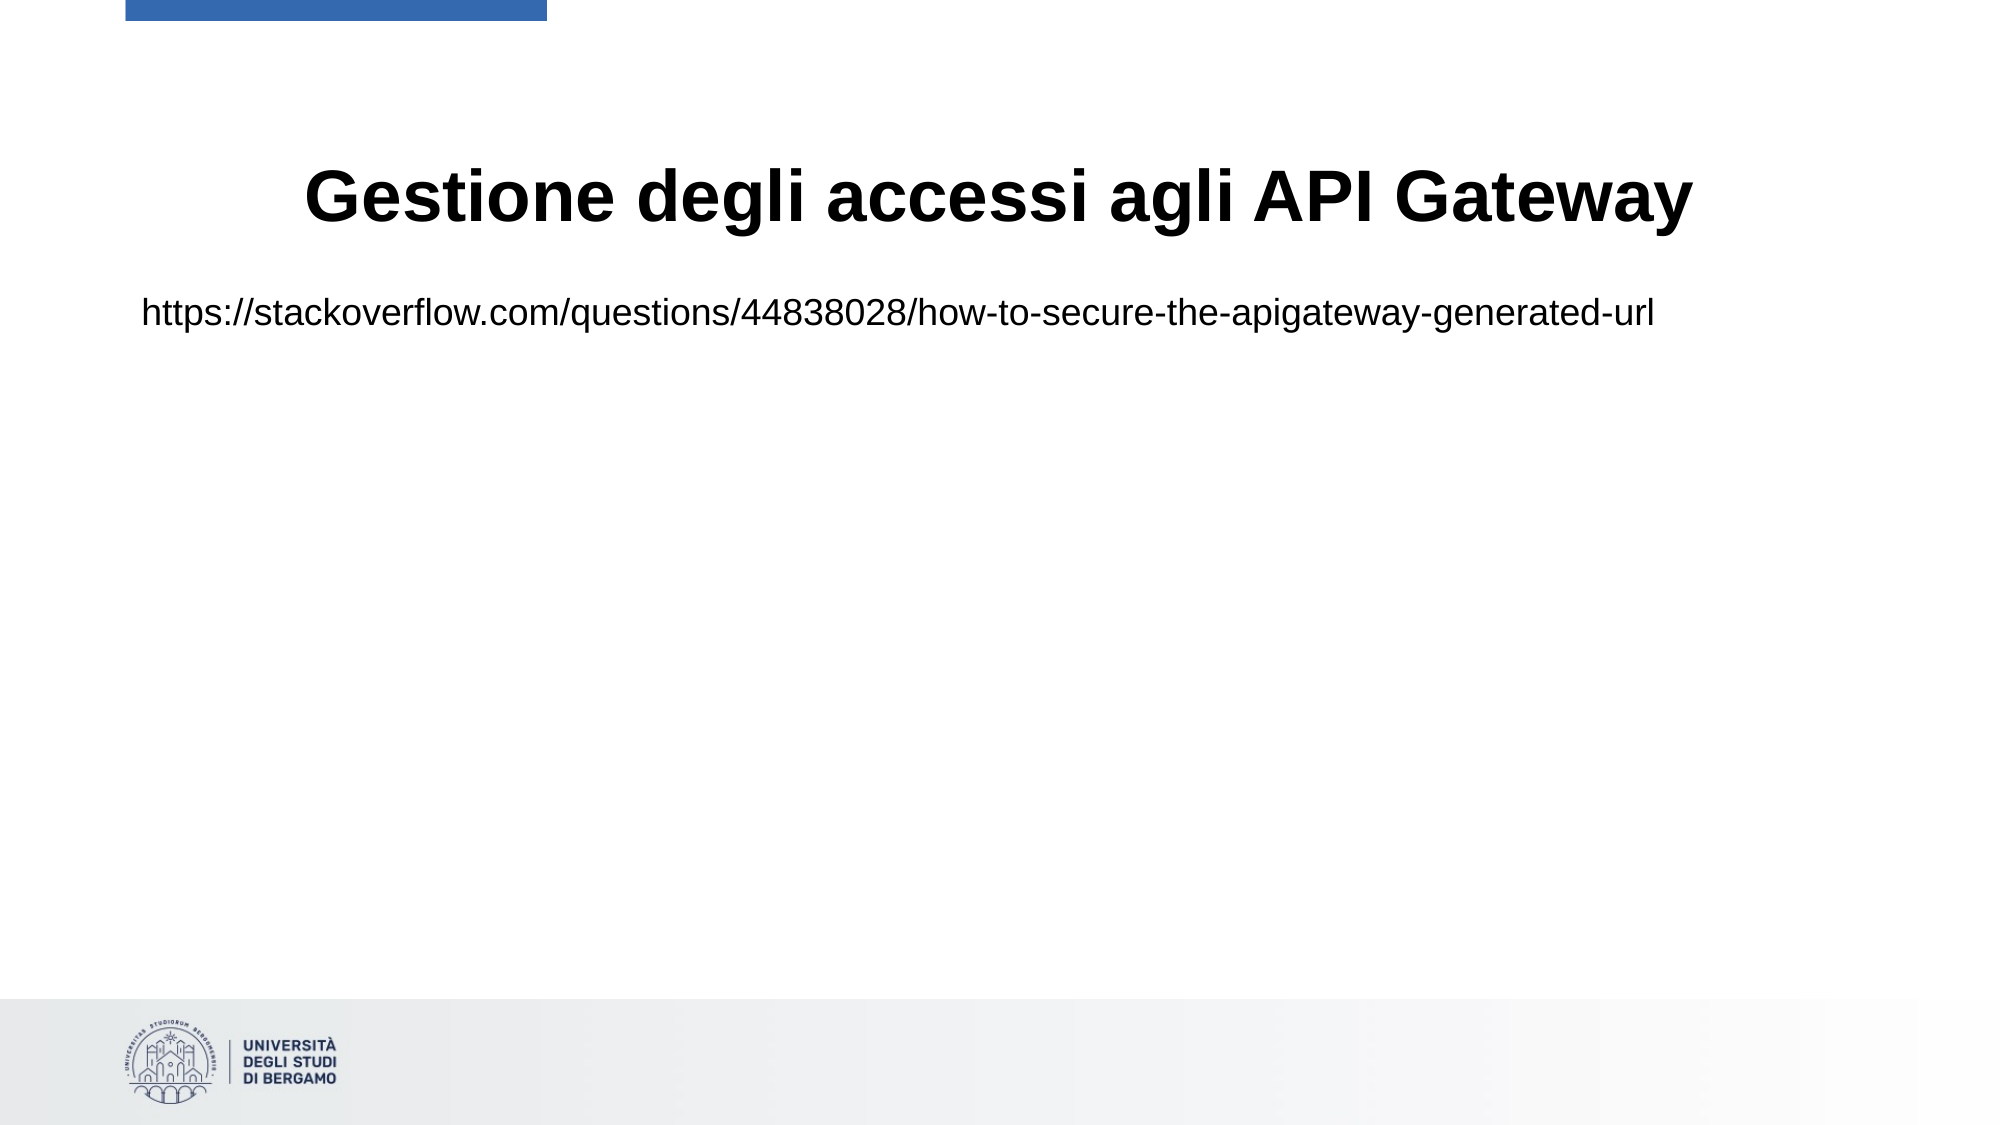

# Gestione degli accessi agli API Gateway
https://stackoverflow.com/questions/44838028/how-to-secure-the-apigateway-generated-url